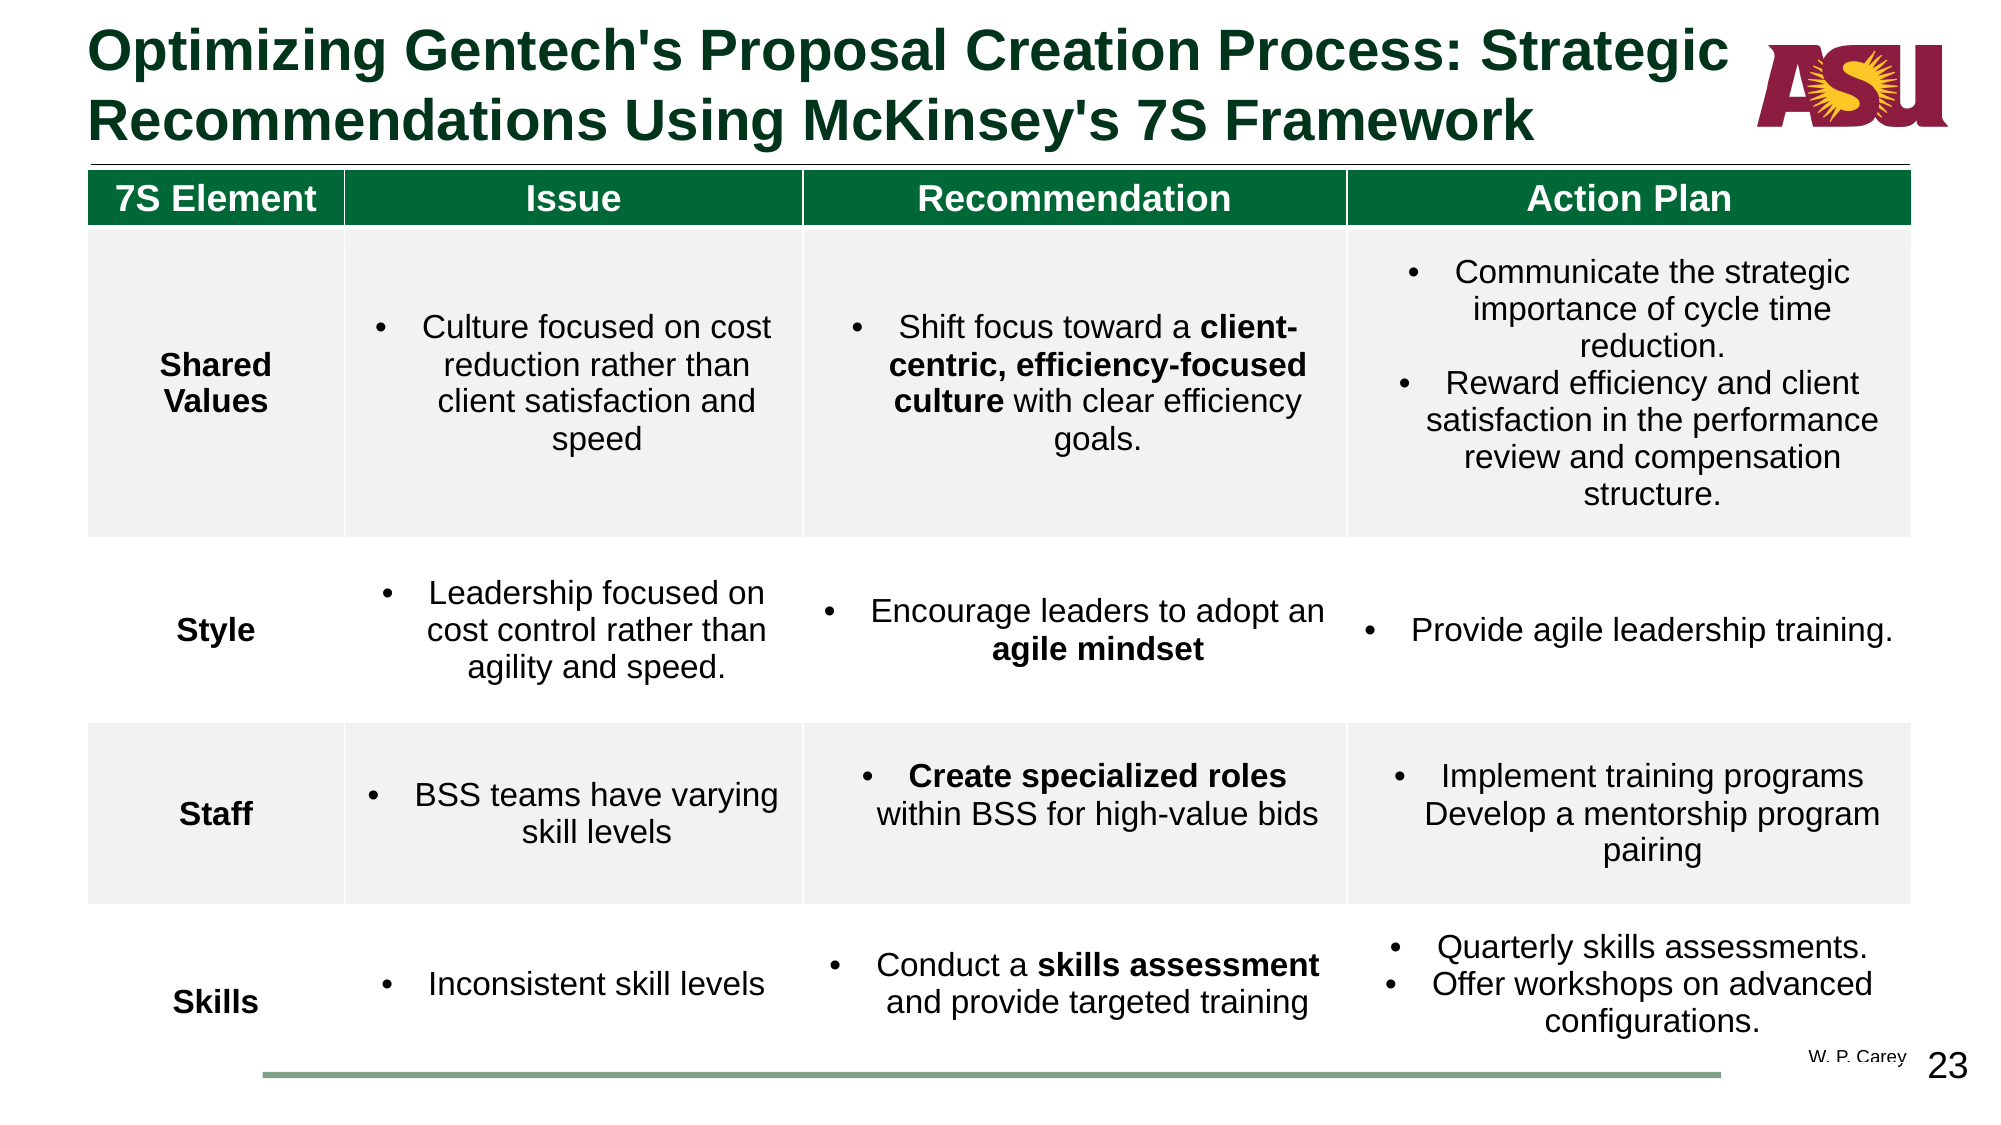

# Optimizing Gentech's Proposal Creation Process: Strategic Recommendations Using McKinsey's 7S Framework
| 7S Element | Issue | Recommendation | Action Plan |
| --- | --- | --- | --- |
| Shared Values | Culture focused on cost reduction rather than client satisfaction and speed | Shift focus toward a client-centric, efficiency-focused culture with clear efficiency goals. | Communicate the strategic importance of cycle time reduction. Reward efficiency and client satisfaction in the performance review and compensation structure. |
| Style | Leadership focused on cost control rather than agility and speed. | Encourage leaders to adopt an agile mindset | Provide agile leadership training. |
| Staff | BSS teams have varying skill levels | Create specialized roles within BSS for high-value bids | Implement training programs Develop a mentorship program pairing |
| Skills | Inconsistent skill levels | Conduct a skills assessment and provide targeted training | Quarterly skills assessments. Offer workshops on advanced configurations. |
23